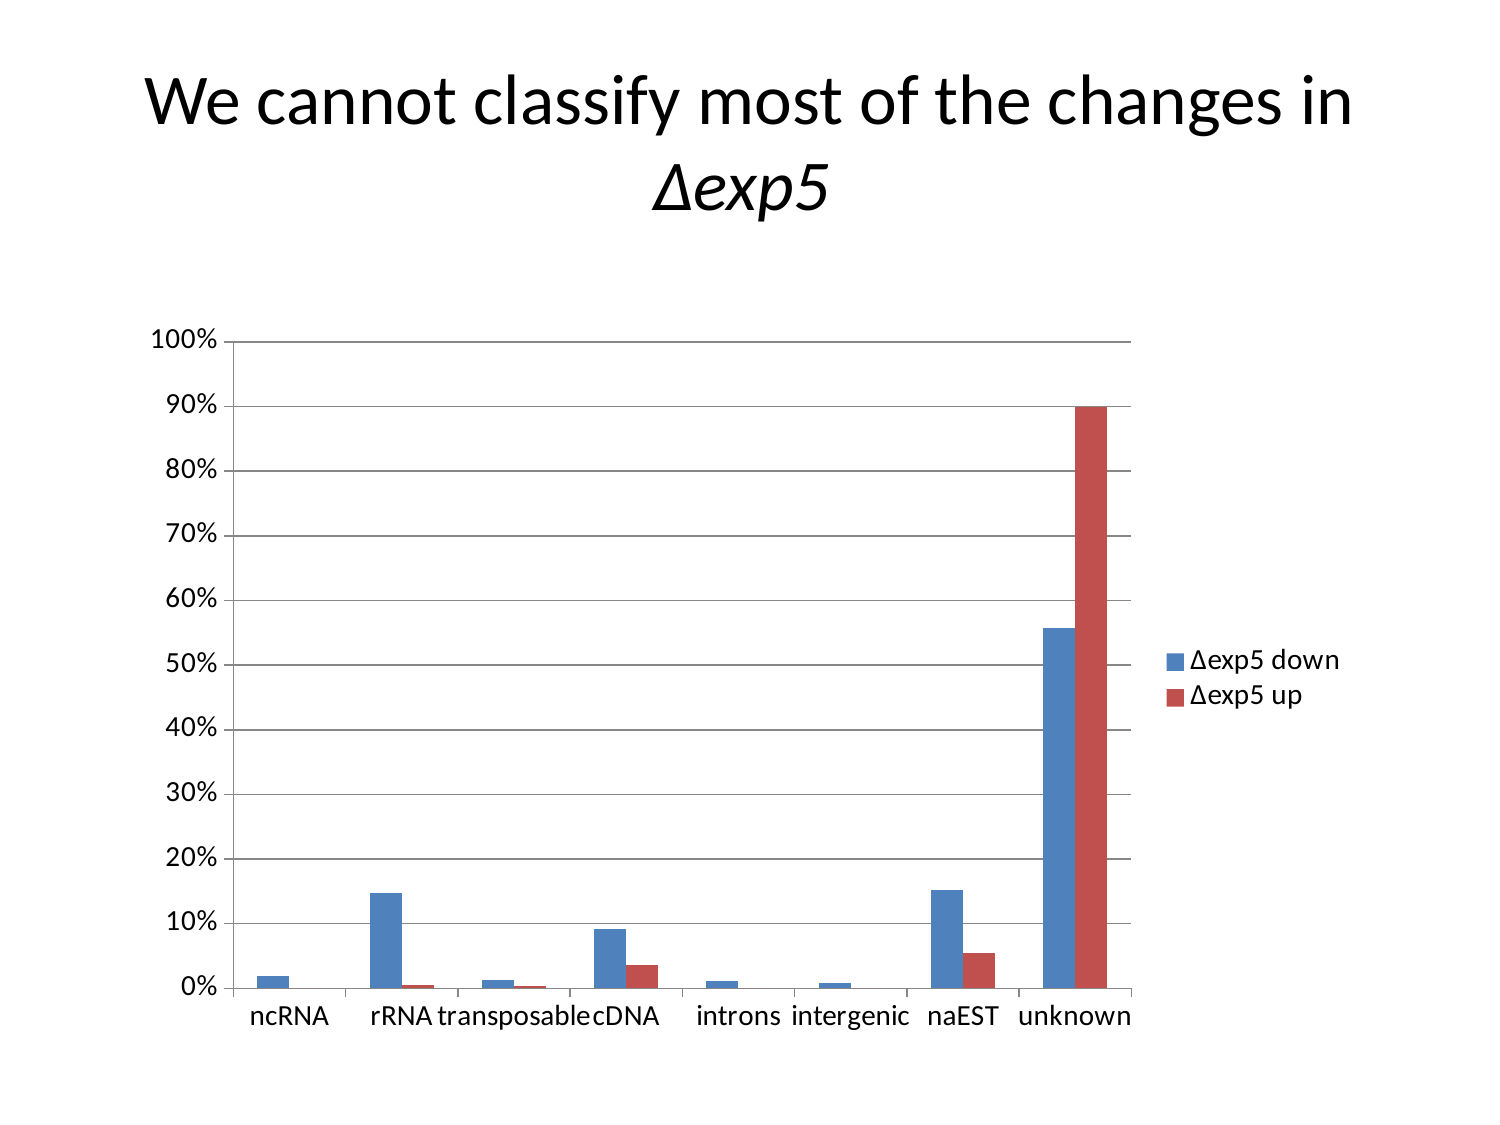

# We cannot classify most of the changes in ∆exp5

### Chart

| Category | ∆exp5 down | ∆exp5 up |
|---|---|---|
| ncRNA | 0.019313304721030045 | 0.0 |
| rRNA | 0.14704680155323932 | 0.005245588936576061 |
| transposable | 0.012977723278152463 | 0.004291845493562232 |
| cDNA | 0.09166155732679337 | 0.036242250834525515 |
| introns | 0.011751481708563254 | 0.0 |
| intergenic | 0.007561823012466789 | 0.0 |
| naEST | 0.152462701818925 | 0.05436337625178827 |
| unknown | 0.5572246065808297 | 0.899856938483548 |